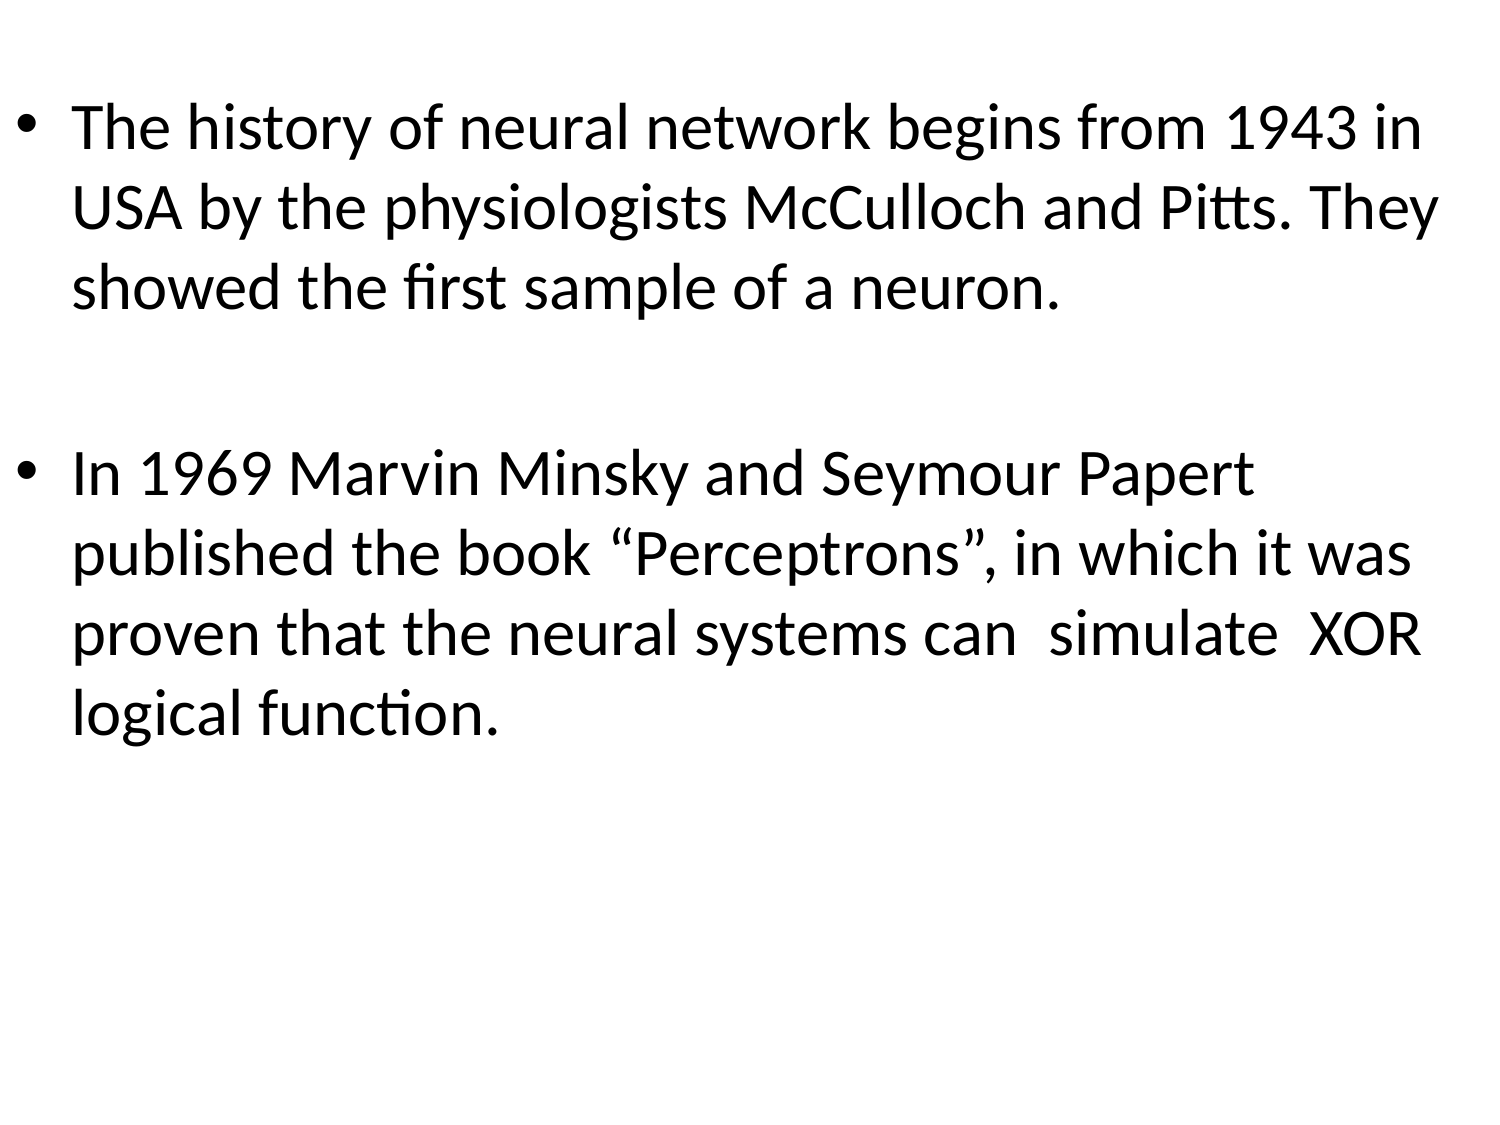

The history of neural network begins from 1943 in USA by the physiologists McCulloch and Pitts. They showed the first sample of a neuron.

In 1969 Marvin Minsky and Seymour Papert published the book “Perceptrons”, in which it was proven that the neural systems can  simulate  XOR logical function.